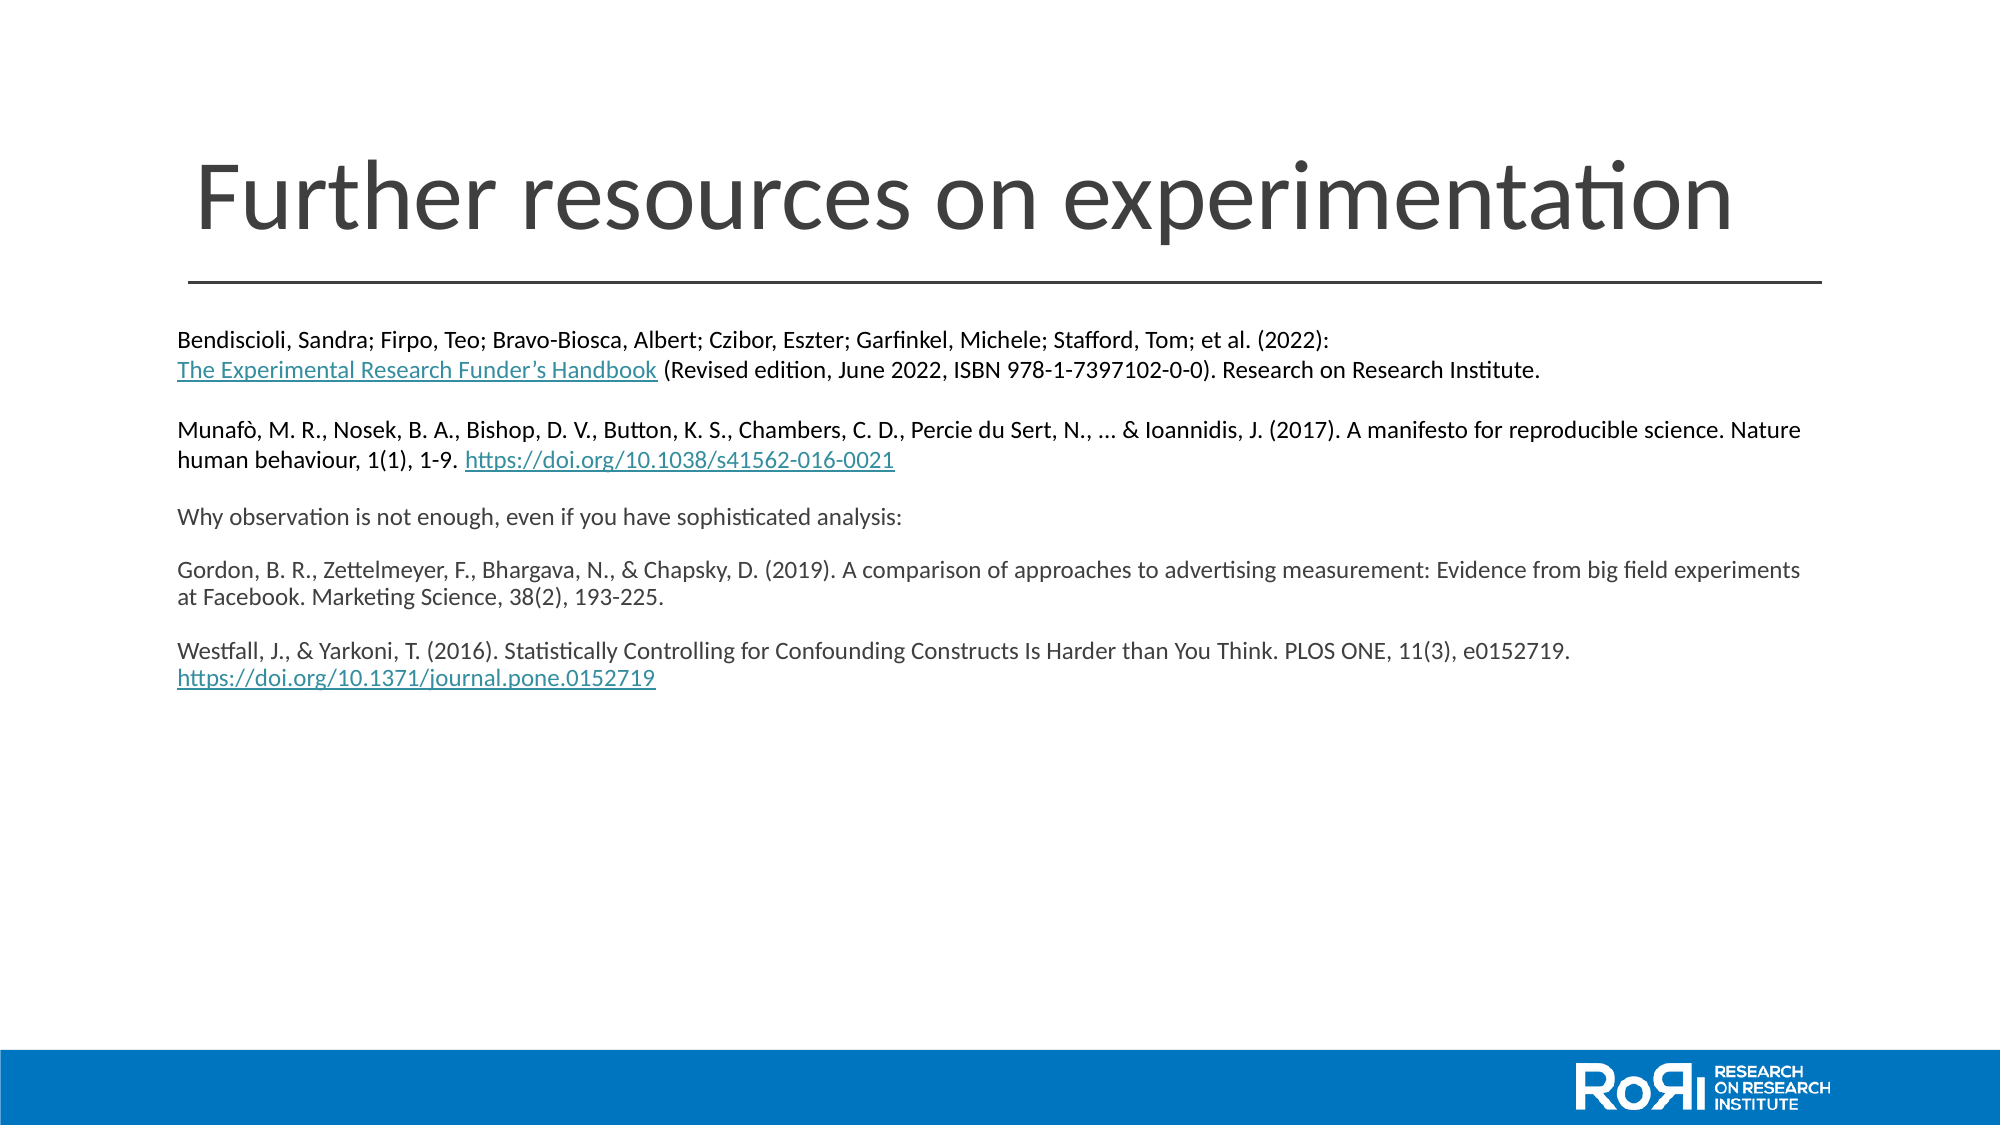

# Further resources on experimentation
Bendiscioli, Sandra; Firpo, Teo; Bravo-Biosca, Albert; Czibor, Eszter; Garfinkel, Michele; Stafford, Tom; et al. (2022): The Experimental Research Funder’s Handbook (Revised edition, June 2022, ISBN 978-1-7397102-0-0). Research on Research Institute.

Munafò, M. R., Nosek, B. A., Bishop, D. V., Button, K. S., Chambers, C. D., Percie du Sert, N., ... & Ioannidis, J. (2017). A manifesto for reproducible science. Nature human behaviour, 1(1), 1-9. https://doi.org/10.1038/s41562-016-0021

Why observation is not enough, even if you have sophisticated analysis:

Gordon, B. R., Zettelmeyer, F., Bhargava, N., & Chapsky, D. (2019). A comparison of approaches to advertising measurement: Evidence from big field experiments at Facebook. Marketing Science, 38(2), 193-225.

Westfall, J., & Yarkoni, T. (2016). Statistically Controlling for Confounding Constructs Is Harder than You Think. PLOS ONE, 11(3), e0152719. https://doi.org/10.1371/journal.pone.0152719